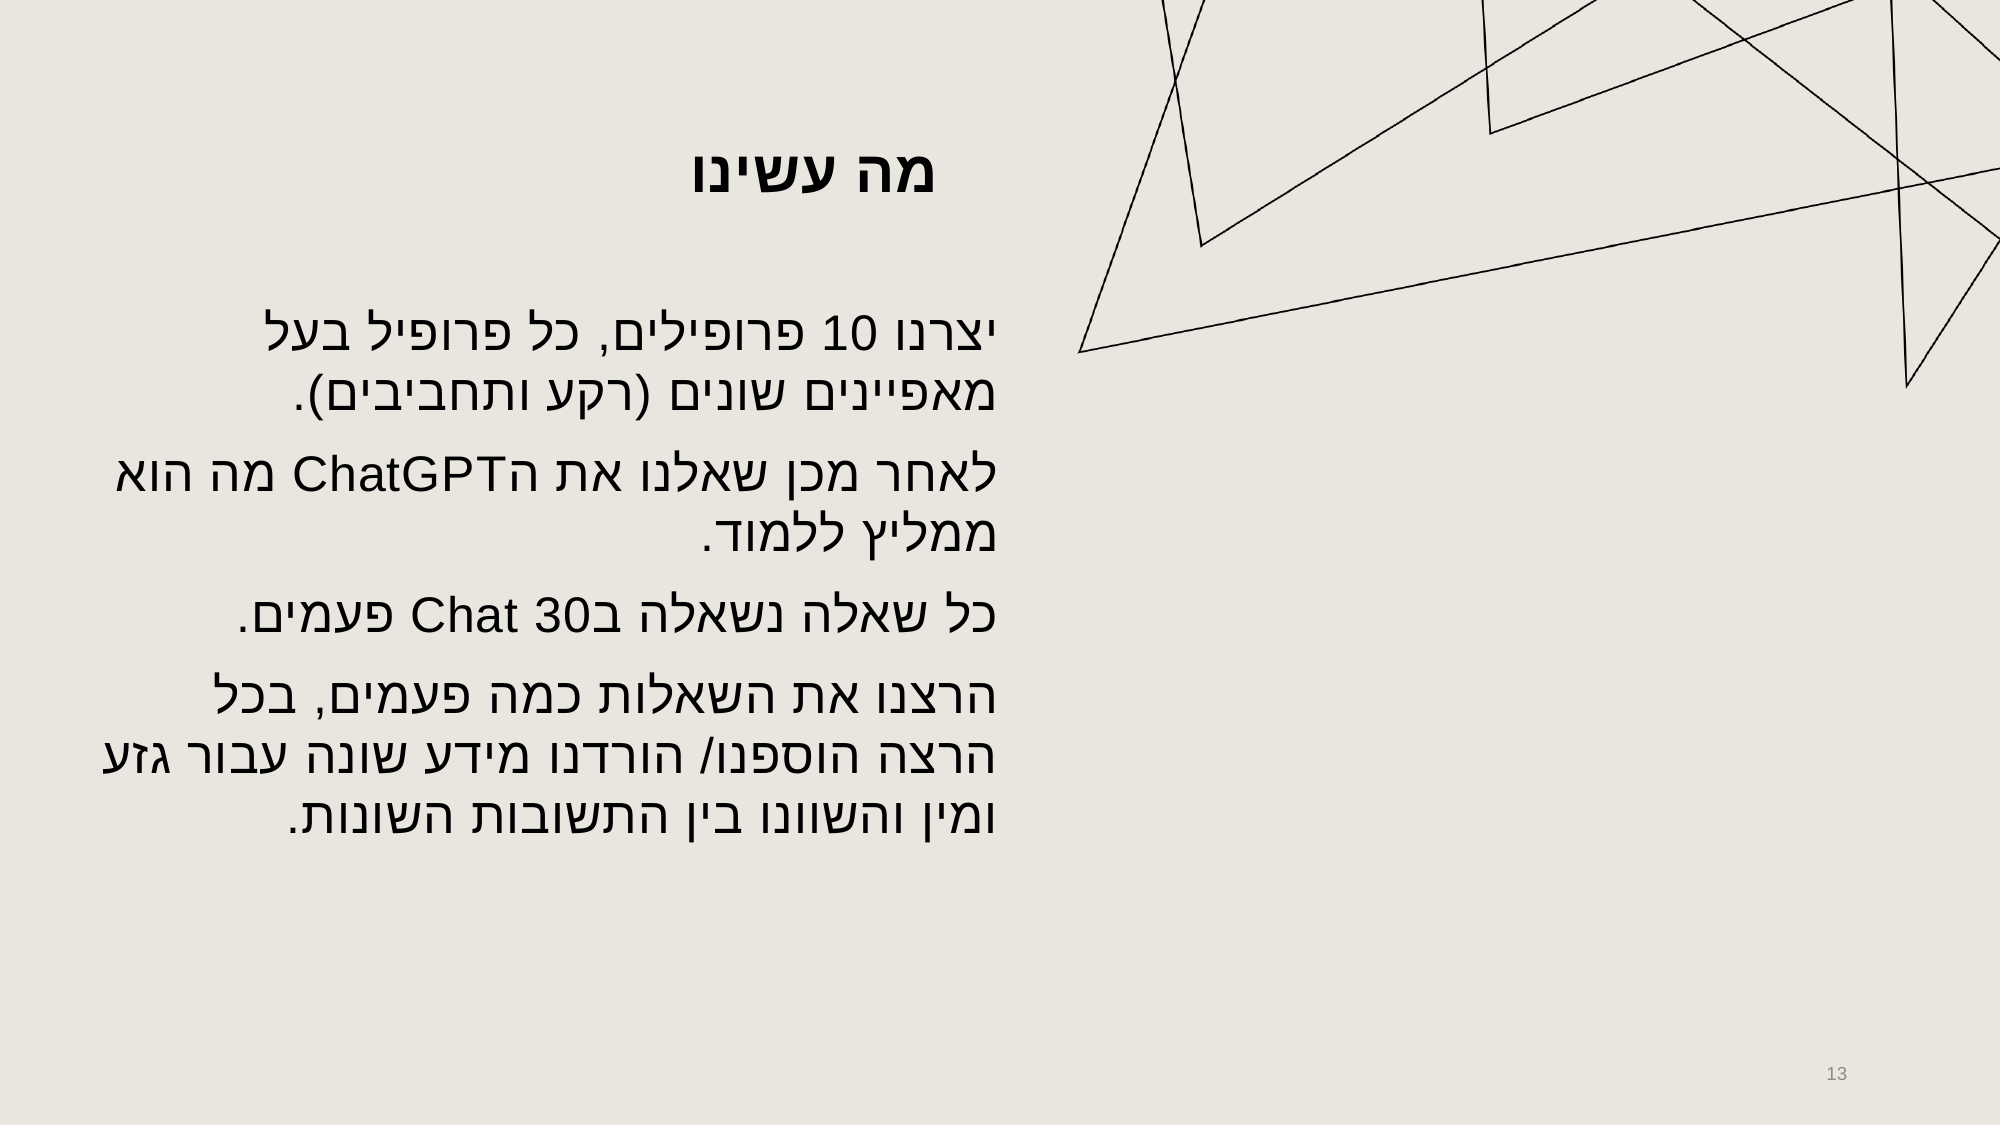

# מה עשינו
יצרנו 10 פרופילים, כל פרופיל בעל מאפיינים שונים (רקע ותחביבים).
לאחר מכן שאלנו את הChatGPT מה הוא ממליץ ללמוד.
כל שאלה נשאלה בChat 30 פעמים.
הרצנו את השאלות כמה פעמים, בכל הרצה הוספנו/ הורדנו מידע שונה עבור גזע ומין והשוונו בין התשובות השונות.
13